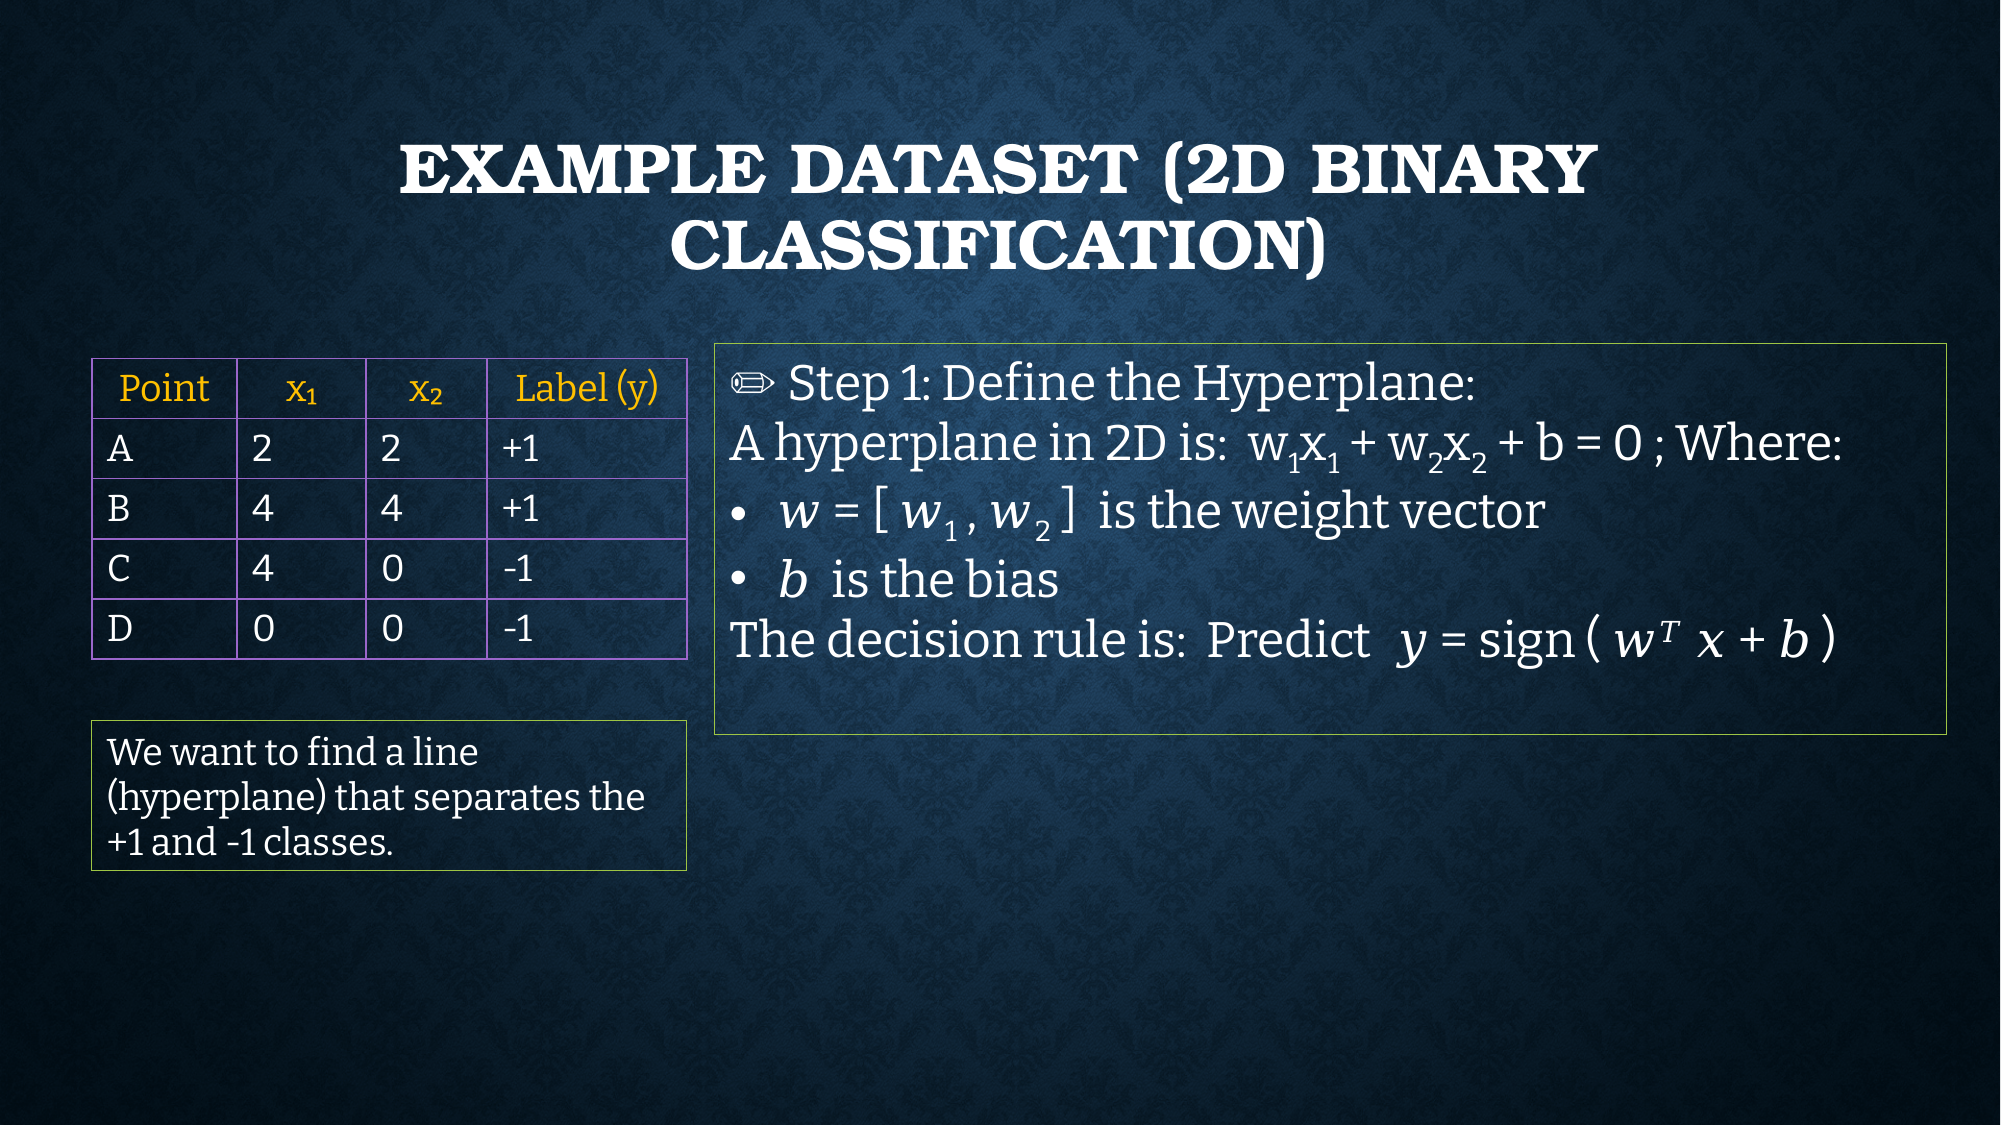

# Example Dataset (2D Binary Classification)
✏️ Step 1: Define the Hyperplane:
A hyperplane in 2D is:  w1x1 + w2x2 + b = 0 ; Where:
𝑤 = [ 𝑤1 , 𝑤2 ]  is the weight vector
𝑏  is the bias
The decision rule is:  Predict  𝑦 = sign ( 𝑤𝑇 𝑥 + 𝑏 )

| Point | x₁ | x₂ | Label (y) |
| --- | --- | --- | --- |
| A | 2 | 2 | +1 |
| B | 4 | 4 | +1 |
| C | 4 | 0 | -1 |
| D | 0 | 0 | -1 |
We want to find a line (hyperplane) that separates the +1 and -1 classes.